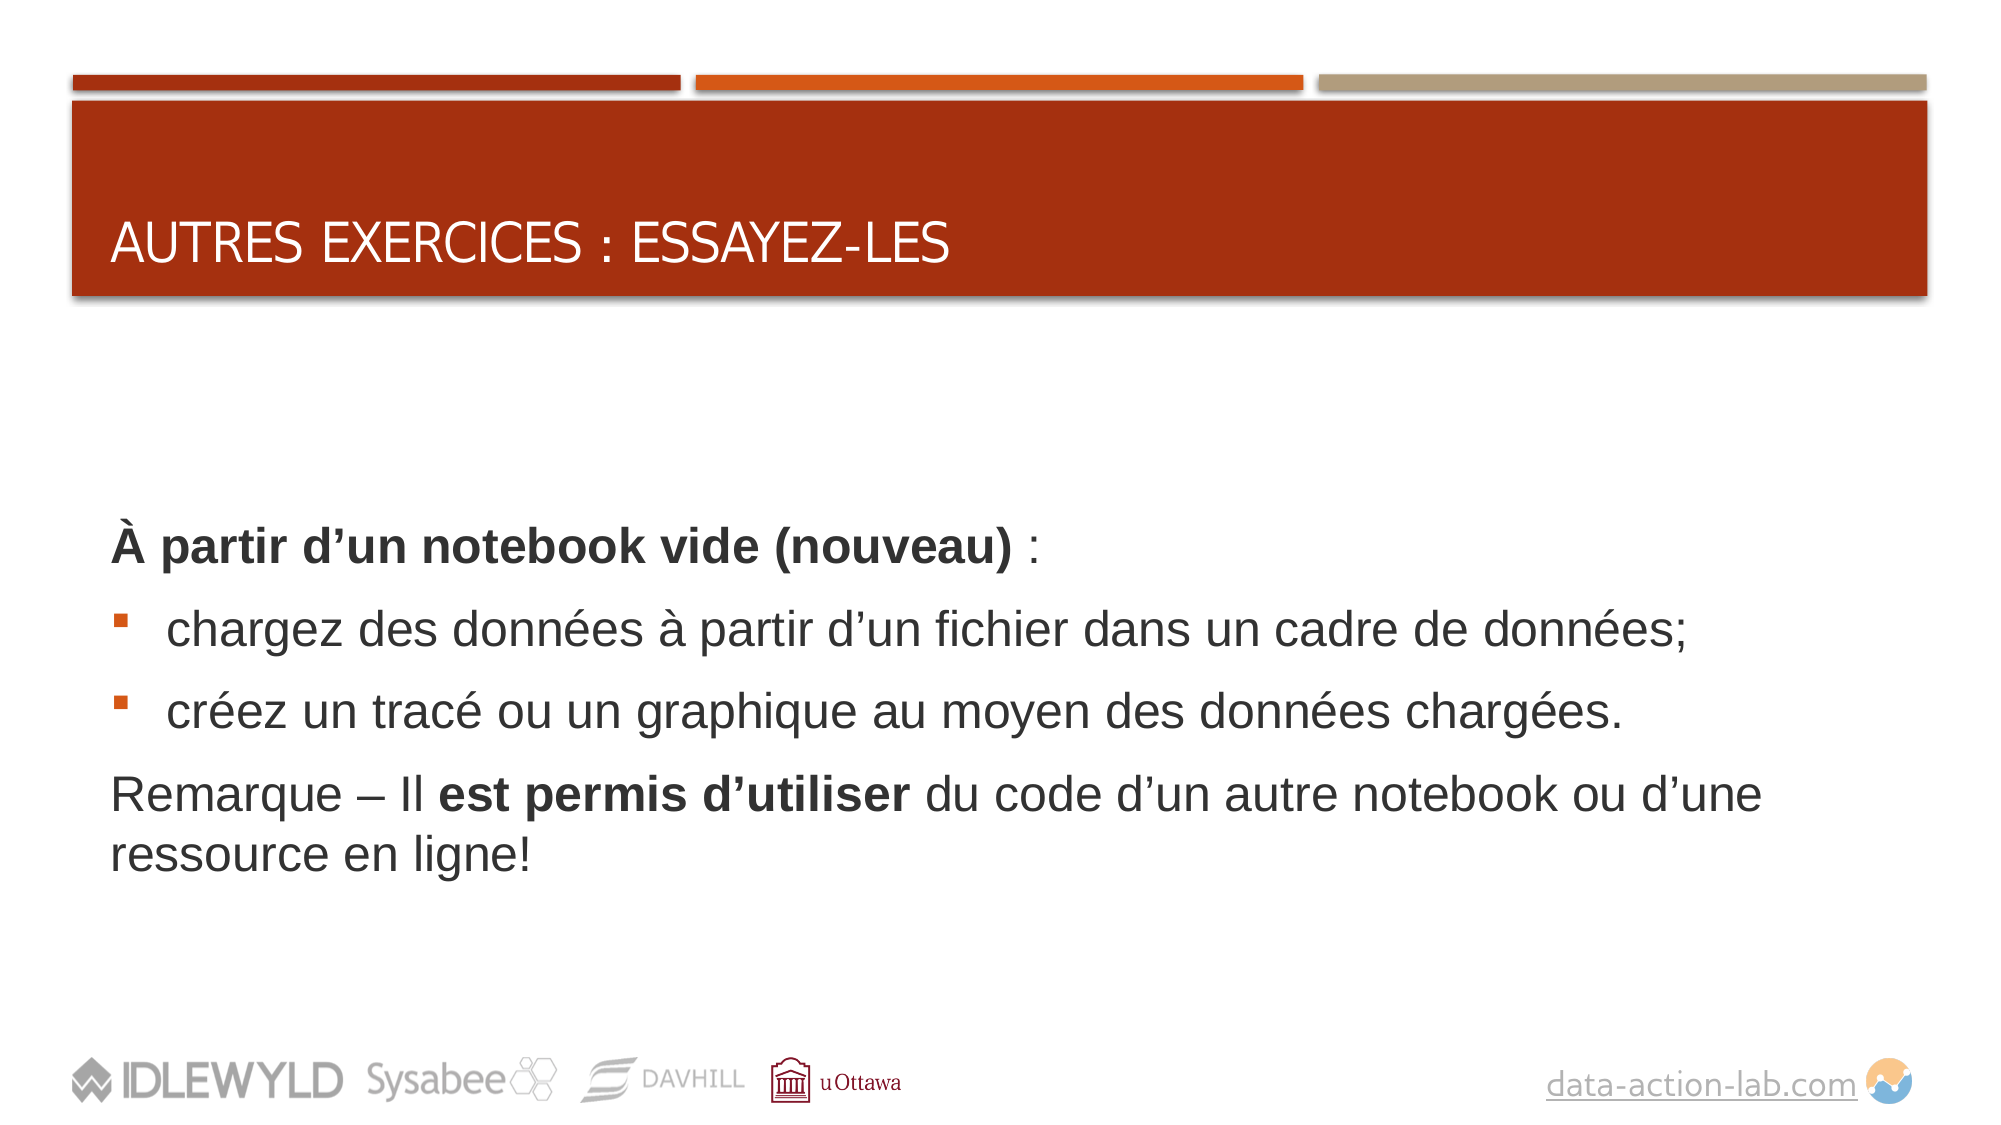

# AUTRES EXERCICES : ESSAYEZ-LES
À partir d’un notebook vide (nouveau) :
chargez des données à partir d’un fichier dans un cadre de données;
créez un tracé ou un graphique au moyen des données chargées.
Remarque – Il est permis d’utiliser du code d’un autre notebook ou d’une ressource en ligne!